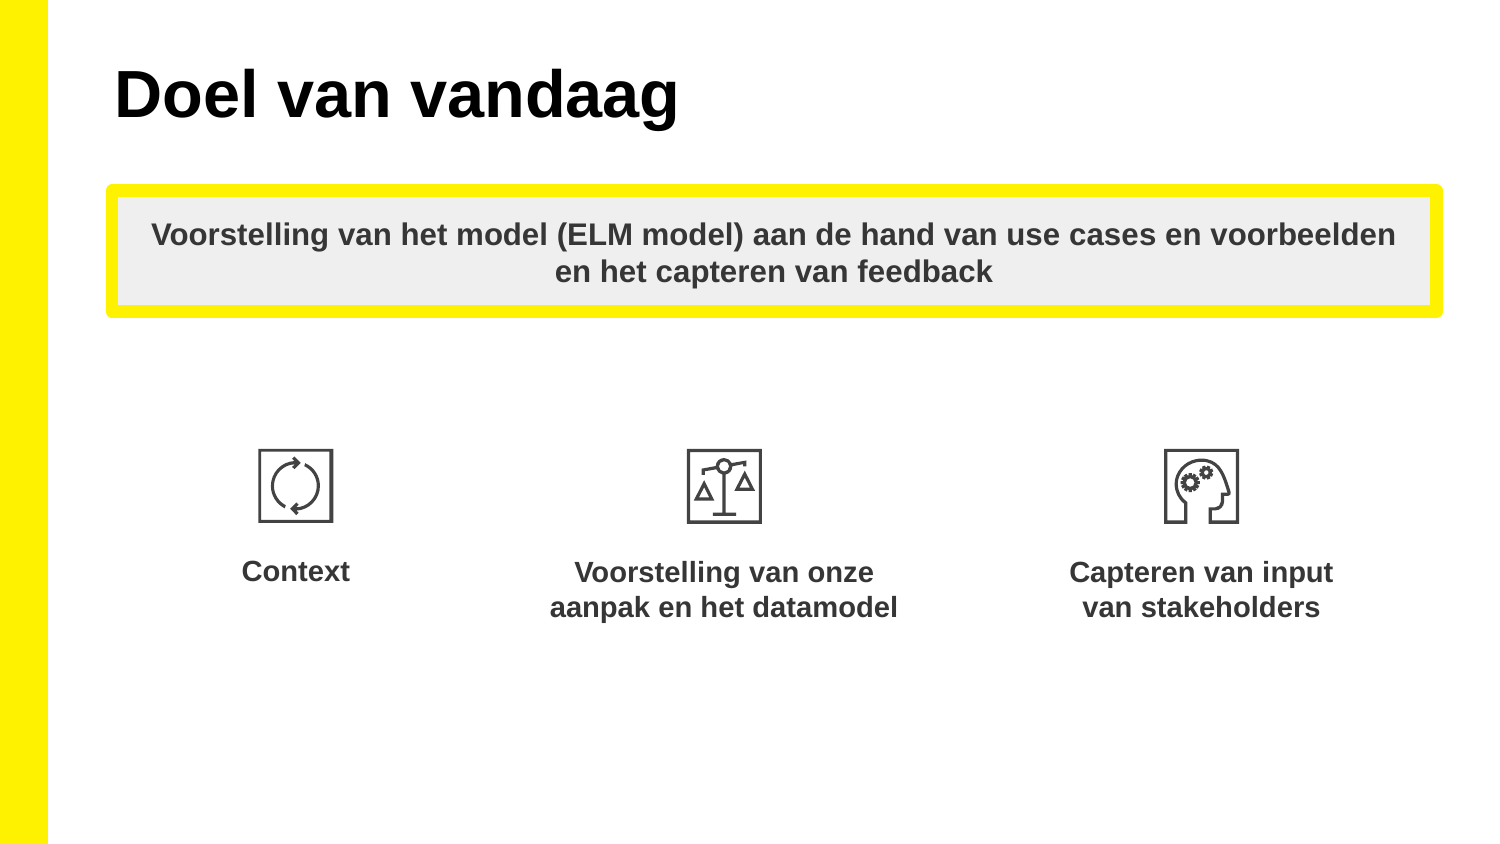

Doel van vandaag
Voorstelling van het model (ELM model) aan de hand van use cases en voorbeelden
en het capteren van feedback

Context
Capteren van input
van stakeholders
Voorstelling van onze aanpak en het datamodel